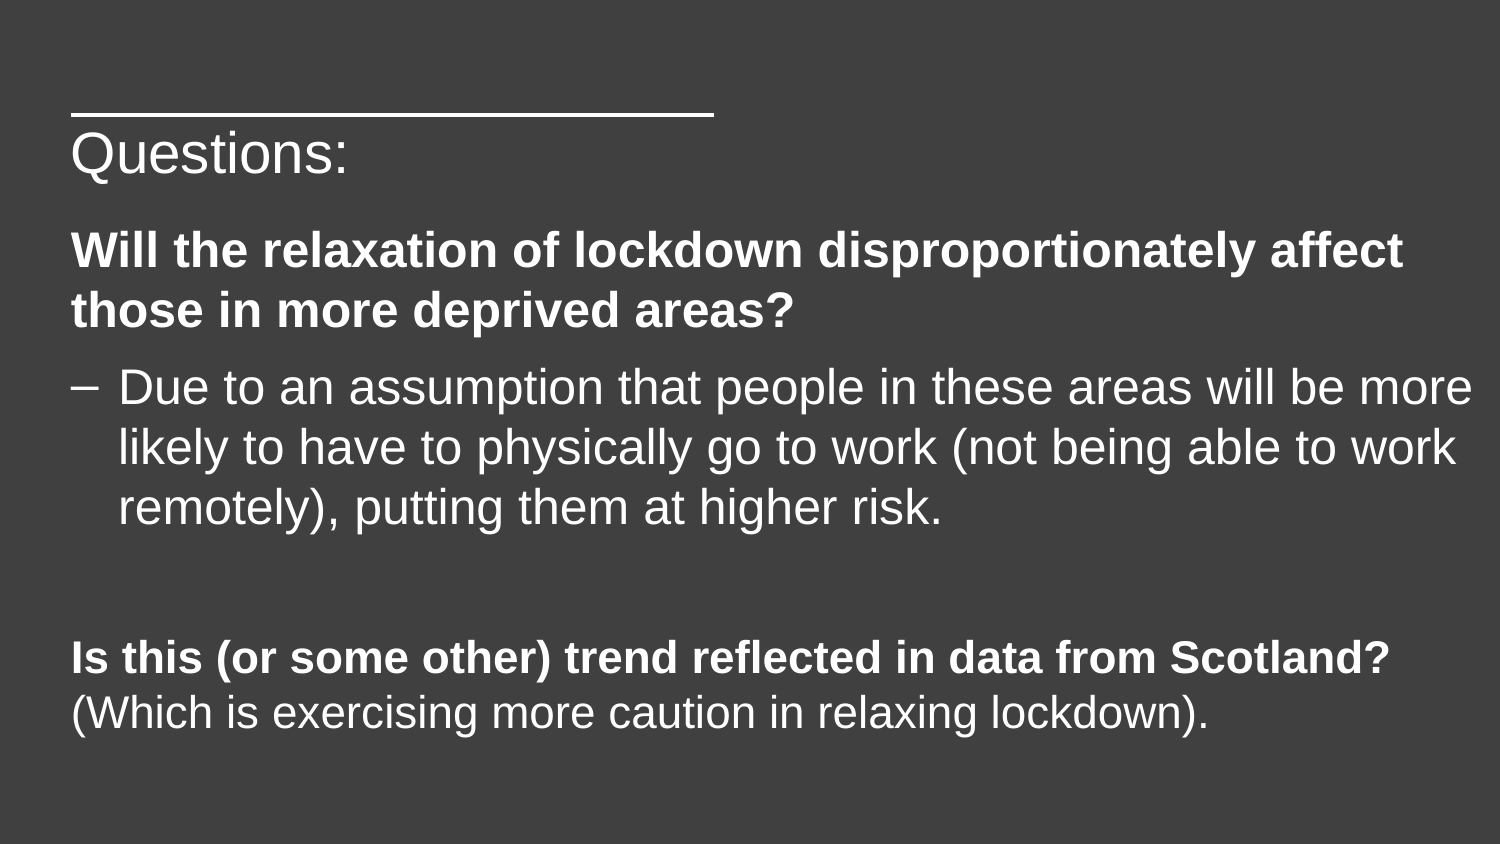

Questions:
Will the relaxation of lockdown disproportionately affect those in more deprived areas?
Due to an assumption that people in these areas will be more likely to have to physically go to work (not being able to work remotely), putting them at higher risk.

Is this (or some other) trend reflected in data from Scotland? (Which is exercising more caution in relaxing lockdown).